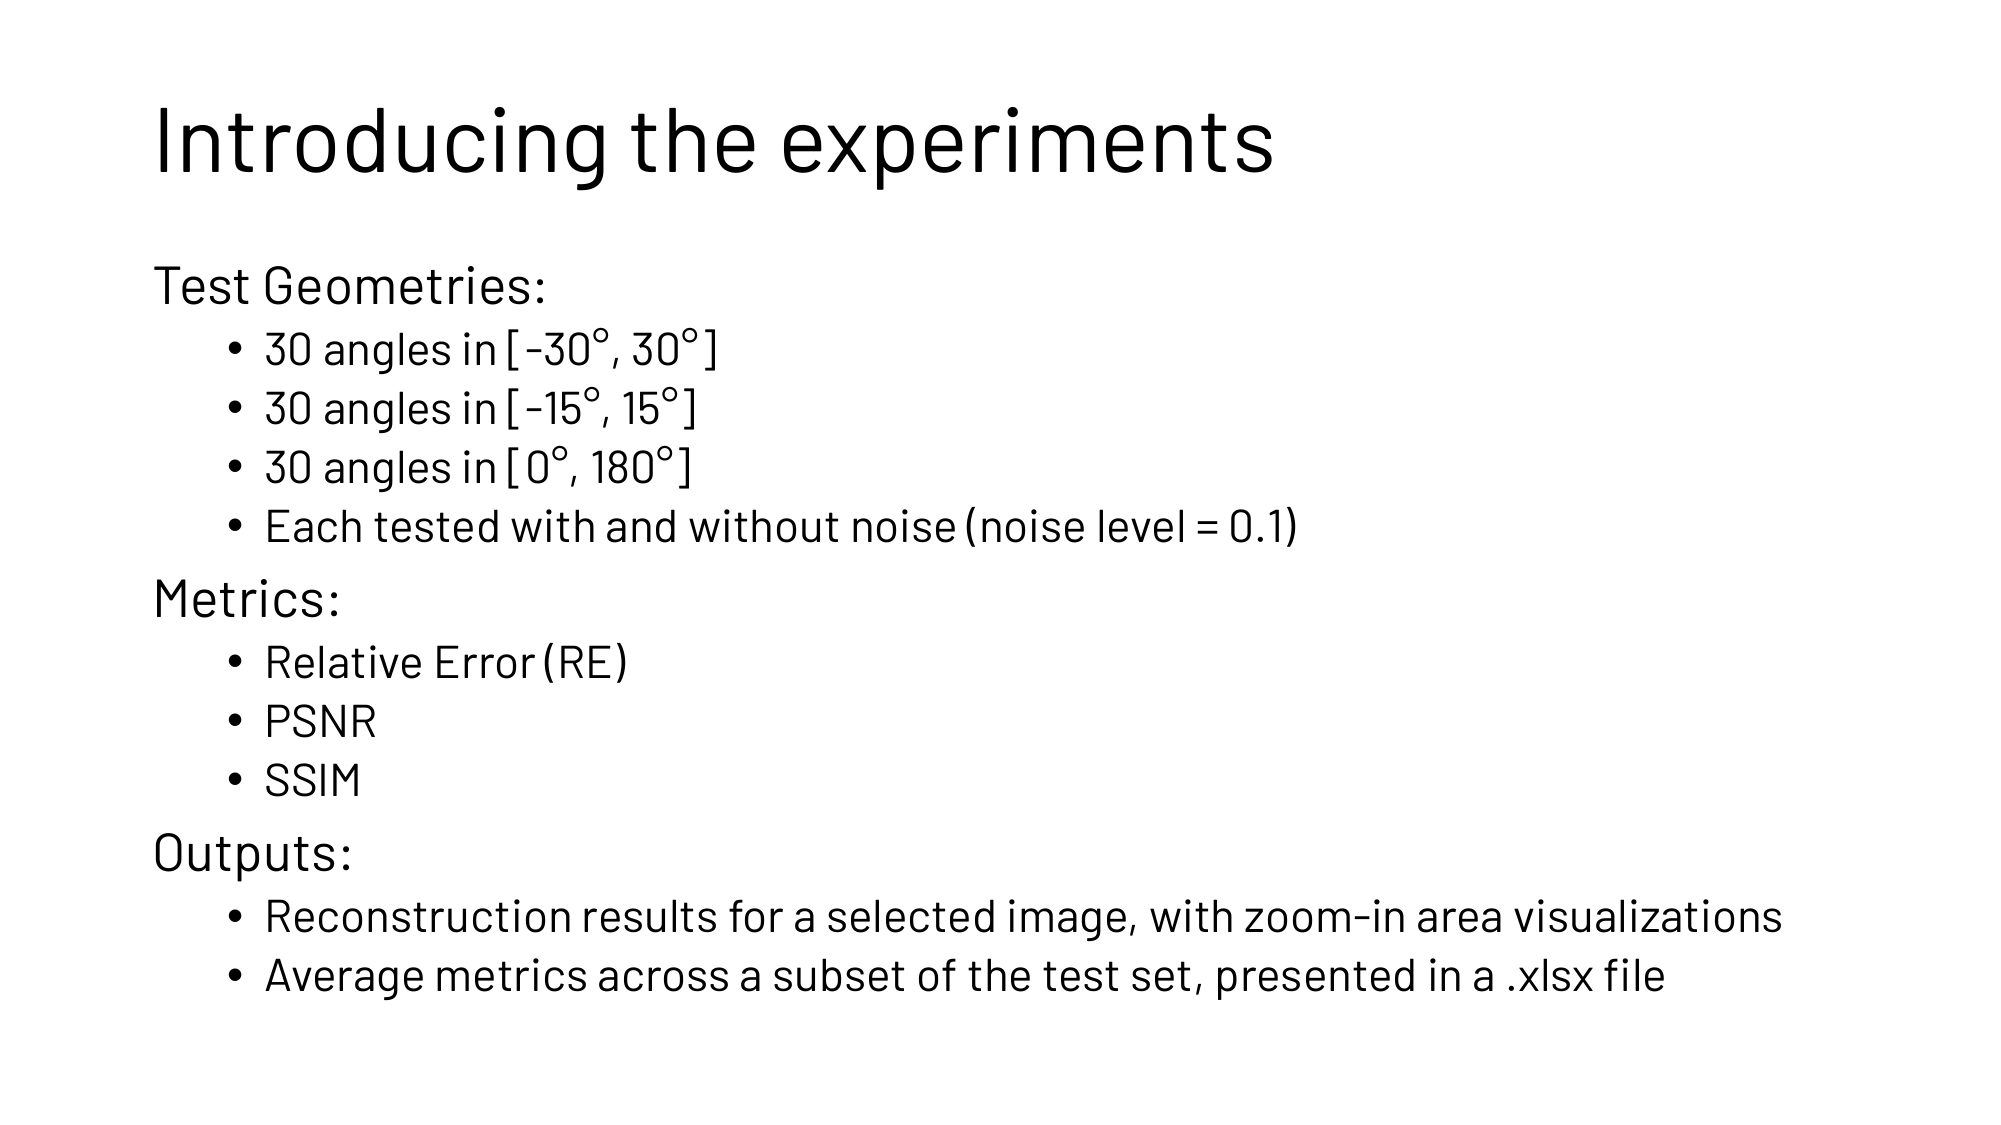

# Introducing the experiments
Test Geometries:
30 angles in [-30°, 30°]
30 angles in [-15°, 15°]
30 angles in [0°, 180°]
Each tested with and without noise (noise level = 0.1)
Metrics:
Relative Error (RE)
PSNR
SSIM
Outputs:
Reconstruction results for a selected image, with zoom-in area visualizations
Average metrics across a subset of the test set, presented in a .xlsx file